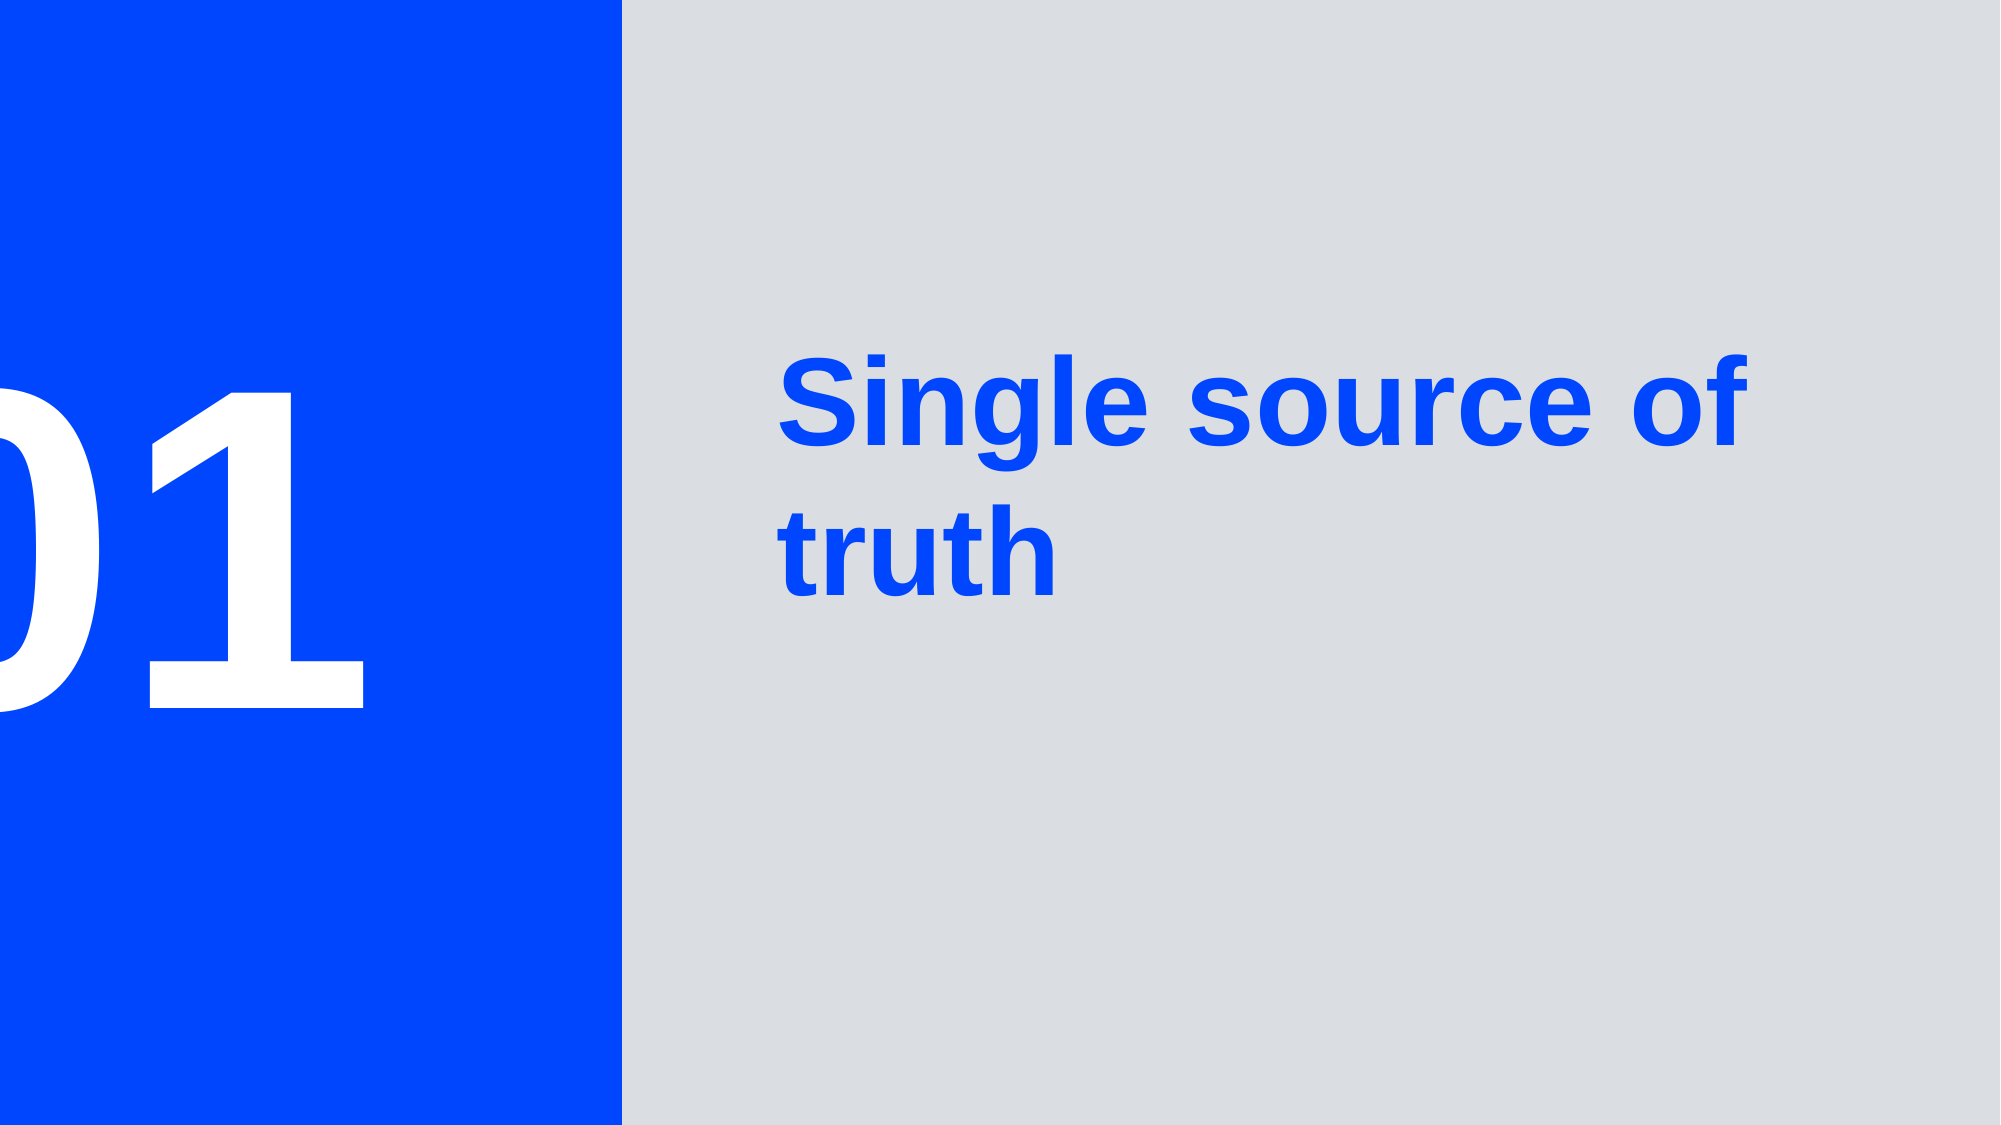

1
# Single source of truth
8